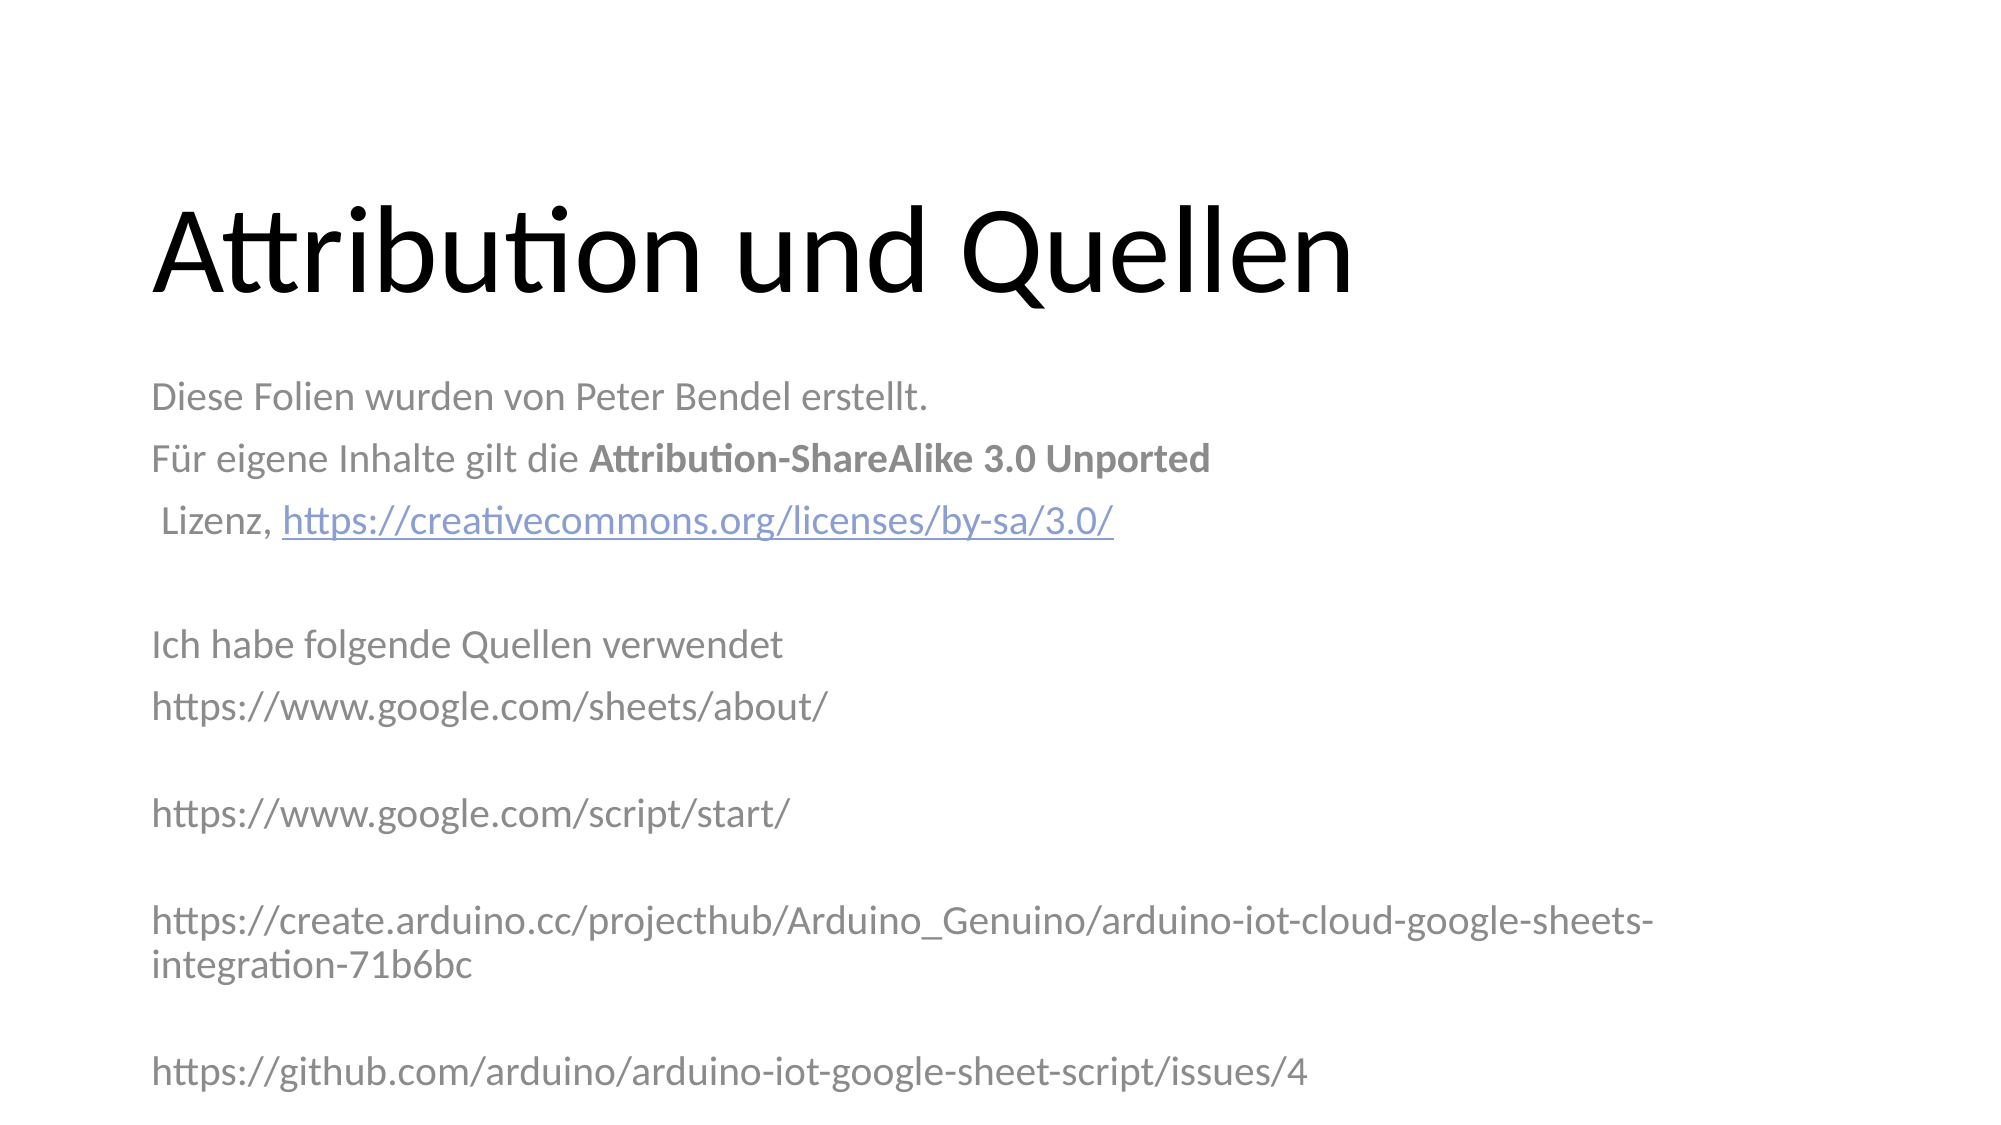

# Attribution und Quellen
Diese Folien wurden von Peter Bendel erstellt.
Für eigene Inhalte gilt die Attribution-ShareAlike 3.0 Unported
 Lizenz, https://creativecommons.org/licenses/by-sa/3.0/

Ich habe folgende Quellen verwendet
https://www.google.com/sheets/about/
https://www.google.com/script/start/
https://create.arduino.cc/projecthub/Arduino_Genuino/arduino-iot-cloud-google-sheets-integration-71b6bc
https://github.com/arduino/arduino-iot-google-sheet-script/issues/4